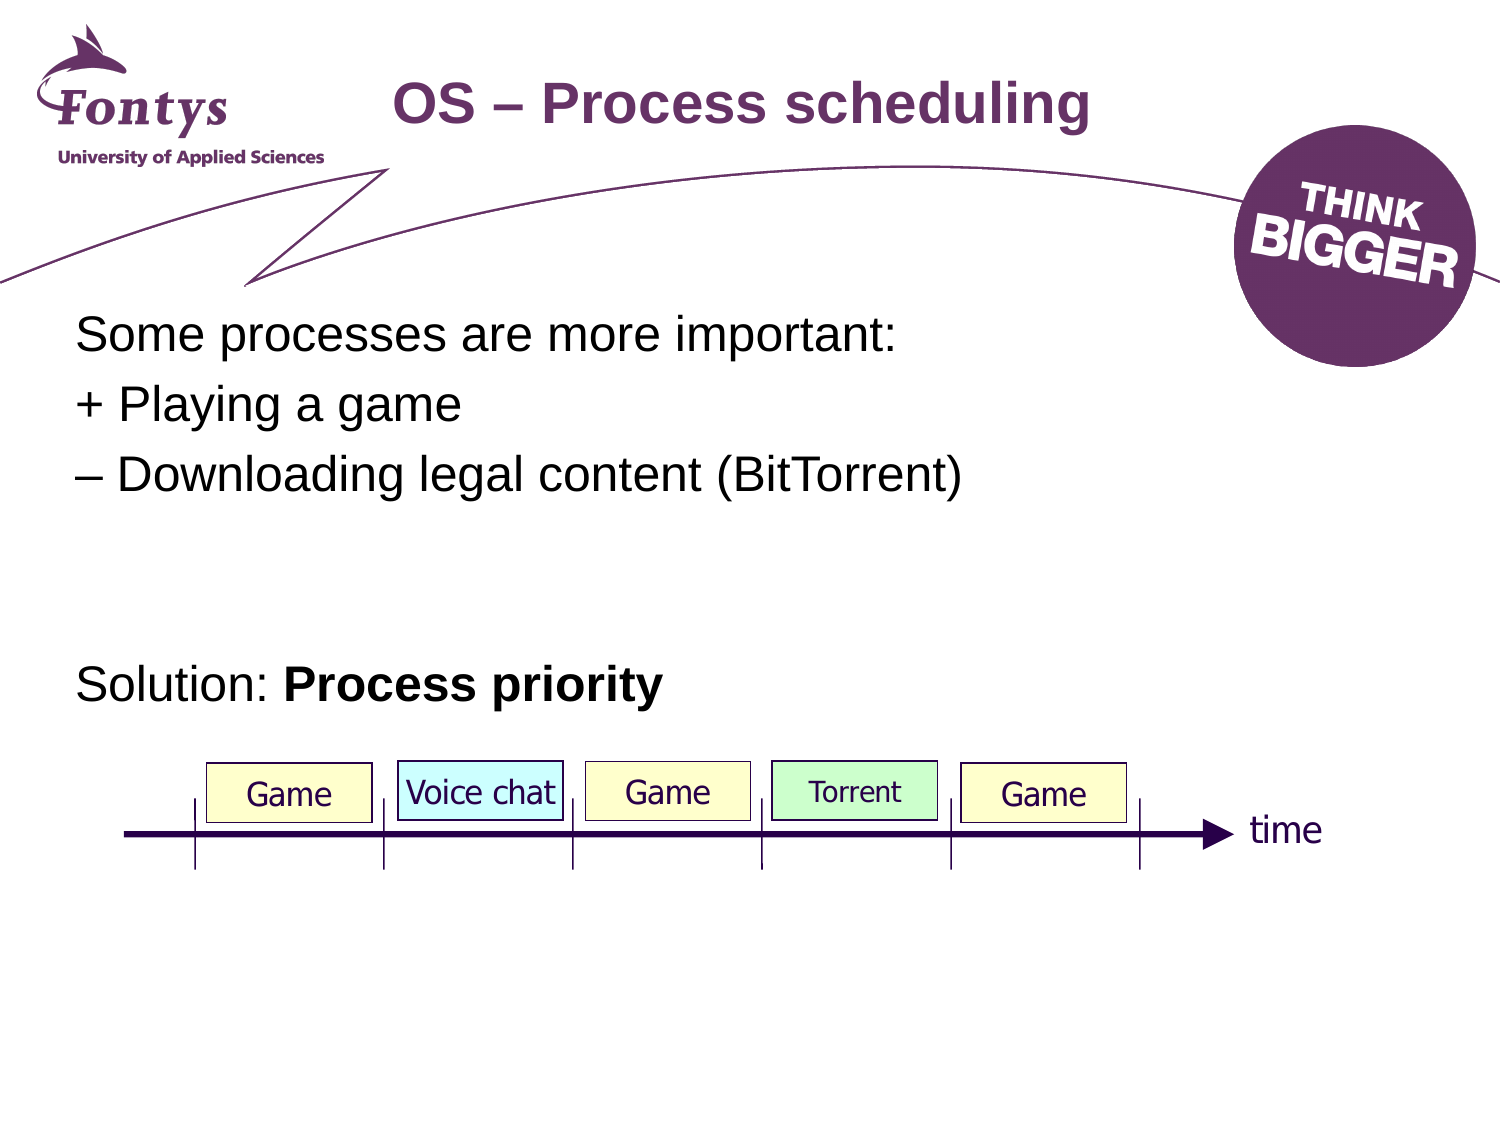

# OS – Process scheduling
Some processes are more important:
+ Playing a game
– Downloading legal content (BitTorrent)

Solution: Process priority

Voice chat
Torrent
Game
Game
Game

time